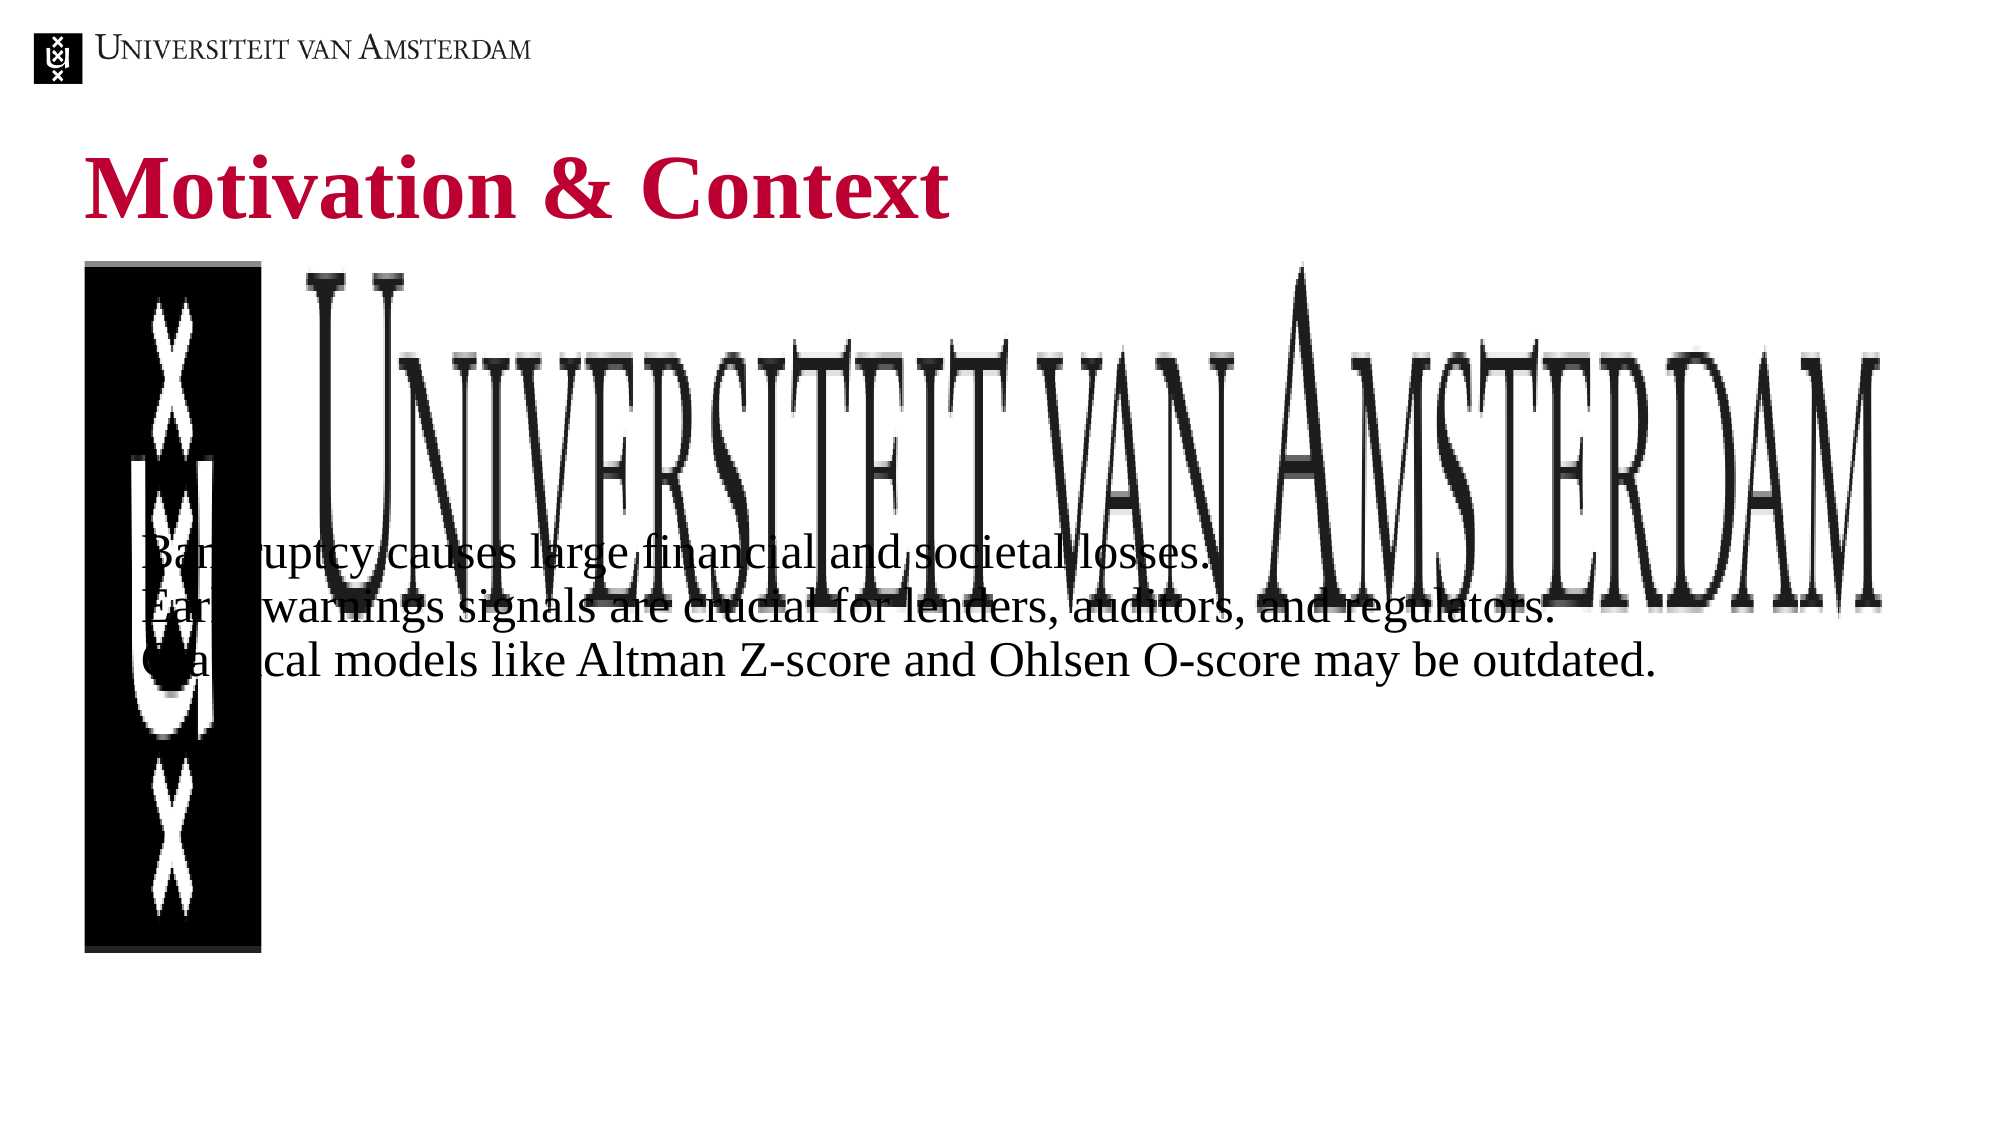

# Motivation & Context

Bankruptcy causes large financial and societal losses.
Early warnings signals are crucial for lenders, auditors, and regulators.
Classical models like Altman Z-score and Ohlsen O-score may be outdated.